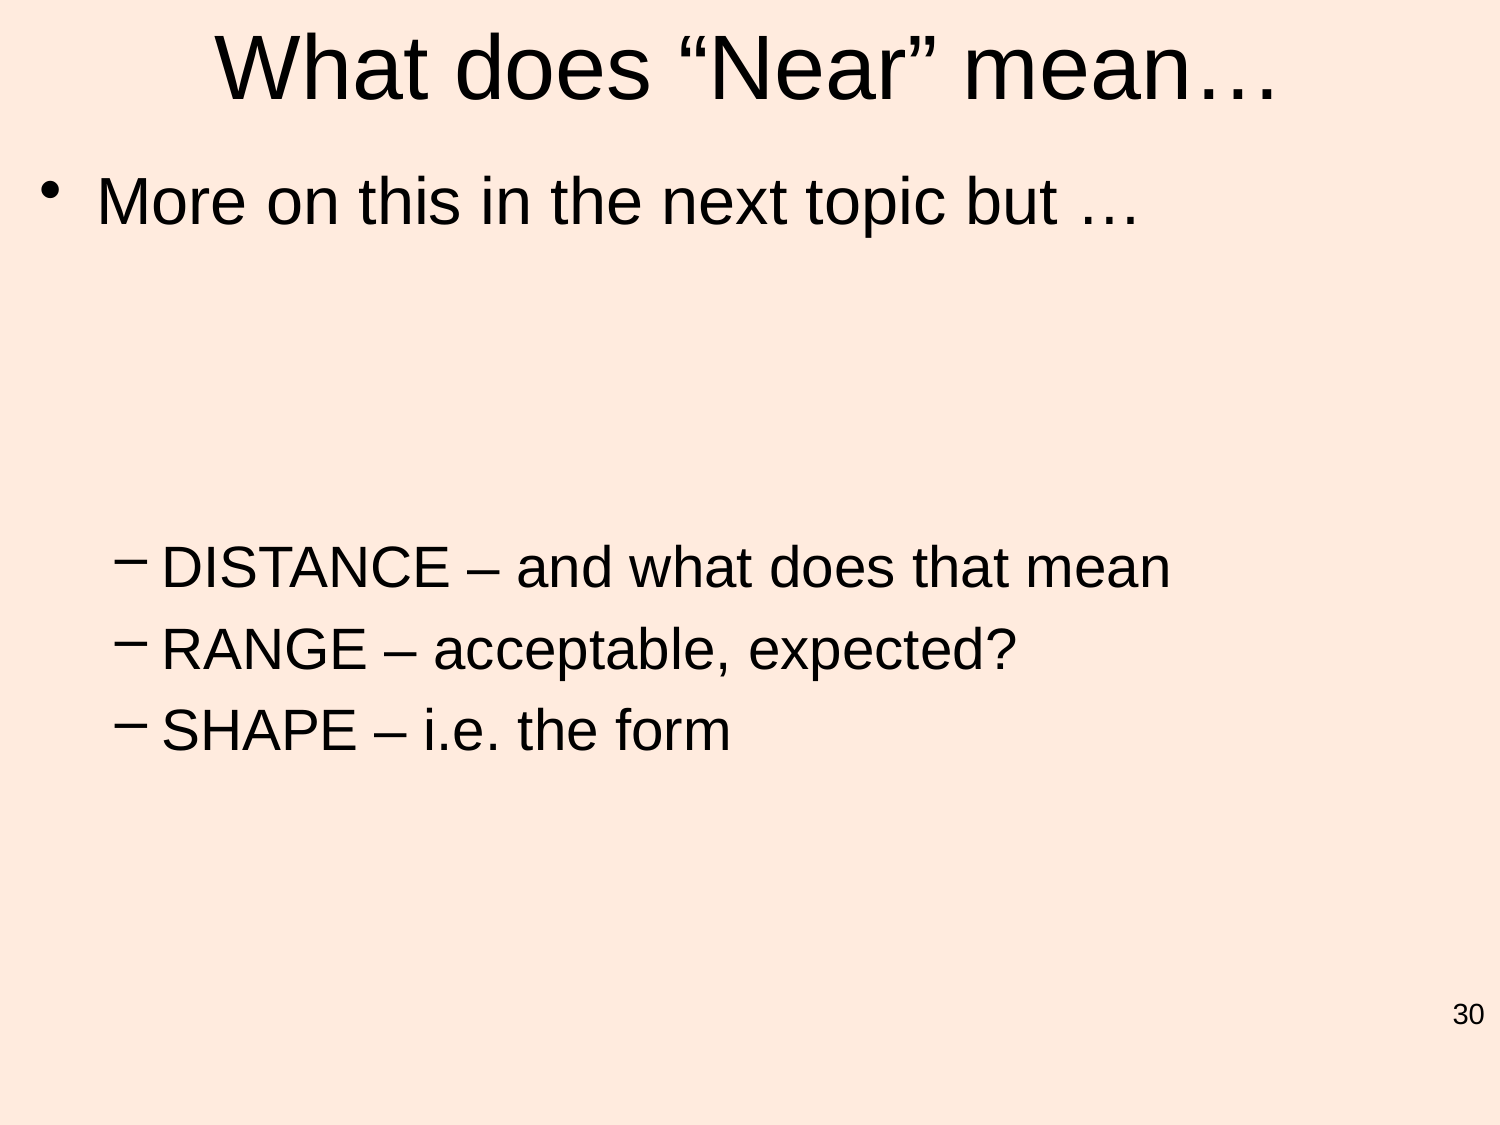

# What does “Near” mean…
More on this in the next topic but …

DISTANCE – and what does that mean
RANGE – acceptable, expected?
SHAPE – i.e. the form
30